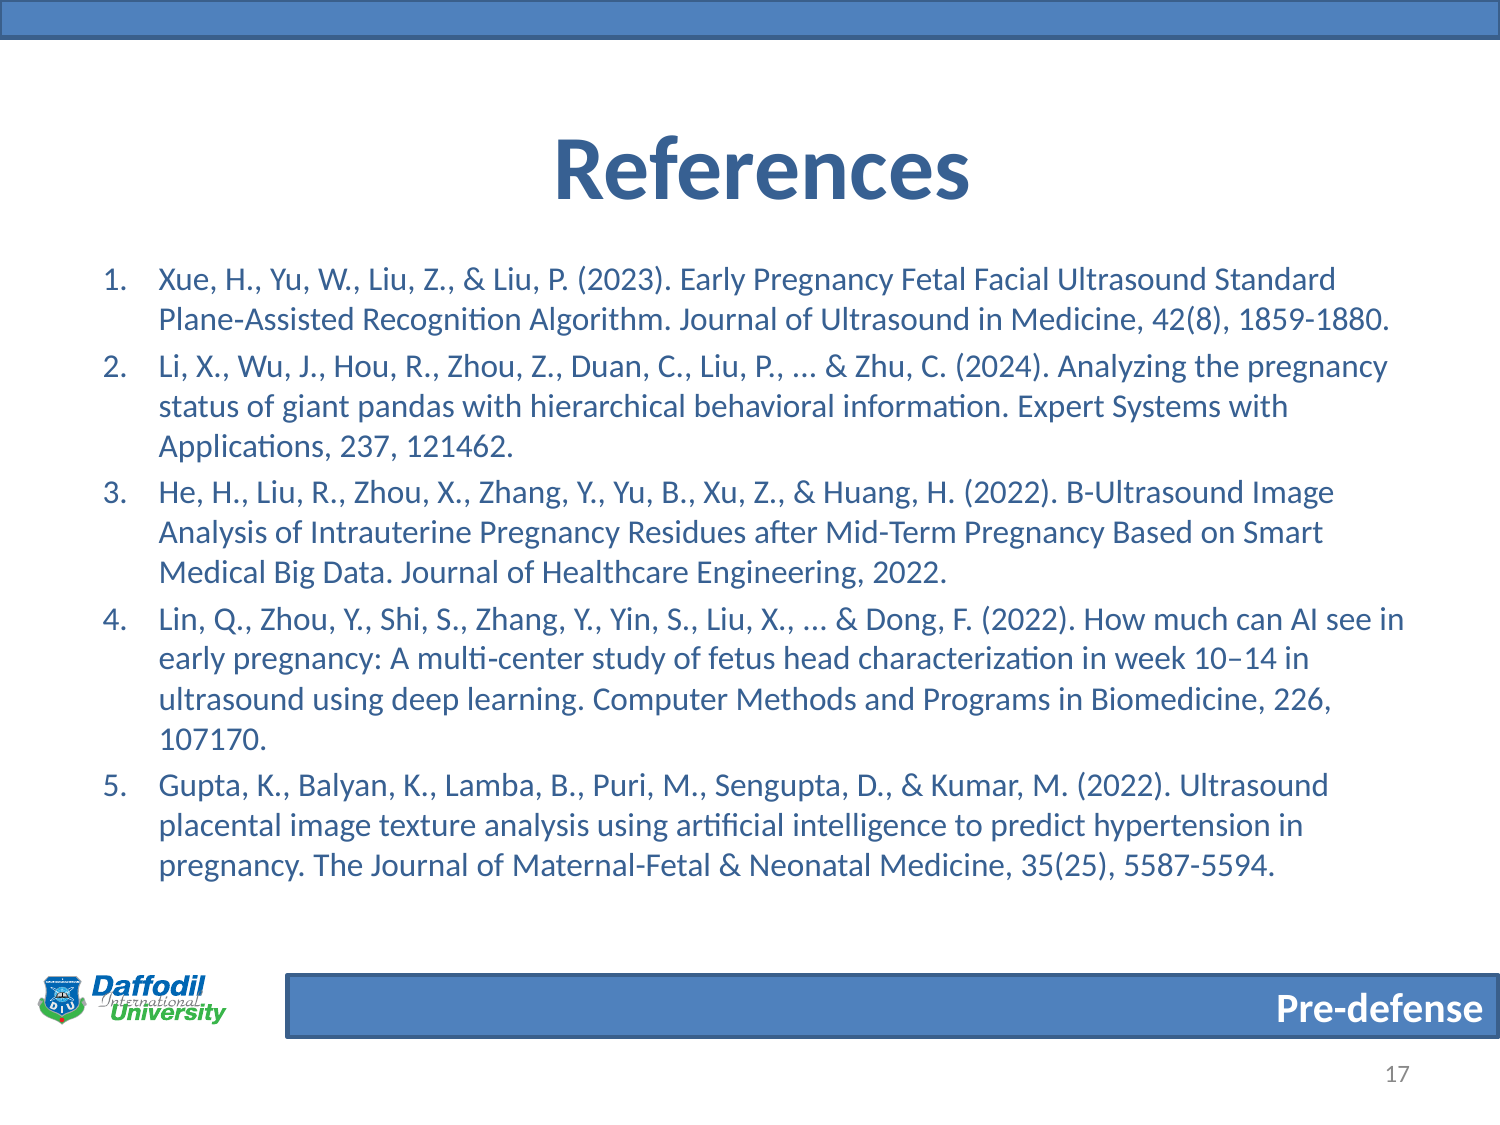

# References
Xue, H., Yu, W., Liu, Z., & Liu, P. (2023). Early Pregnancy Fetal Facial Ultrasound Standard Plane‐Assisted Recognition Algorithm. Journal of Ultrasound in Medicine, 42(8), 1859-1880.
Li, X., Wu, J., Hou, R., Zhou, Z., Duan, C., Liu, P., ... & Zhu, C. (2024). Analyzing the pregnancy status of giant pandas with hierarchical behavioral information. Expert Systems with Applications, 237, 121462.
He, H., Liu, R., Zhou, X., Zhang, Y., Yu, B., Xu, Z., & Huang, H. (2022). B-Ultrasound Image Analysis of Intrauterine Pregnancy Residues after Mid-Term Pregnancy Based on Smart Medical Big Data. Journal of Healthcare Engineering, 2022.
Lin, Q., Zhou, Y., Shi, S., Zhang, Y., Yin, S., Liu, X., ... & Dong, F. (2022). How much can AI see in early pregnancy: A multi‐center study of fetus head characterization in week 10–14 in ultrasound using deep learning. Computer Methods and Programs in Biomedicine, 226, 107170.
Gupta, K., Balyan, K., Lamba, B., Puri, M., Sengupta, D., & Kumar, M. (2022). Ultrasound placental image texture analysis using artificial intelligence to predict hypertension in pregnancy. The Journal of Maternal-Fetal & Neonatal Medicine, 35(25), 5587-5594.
17